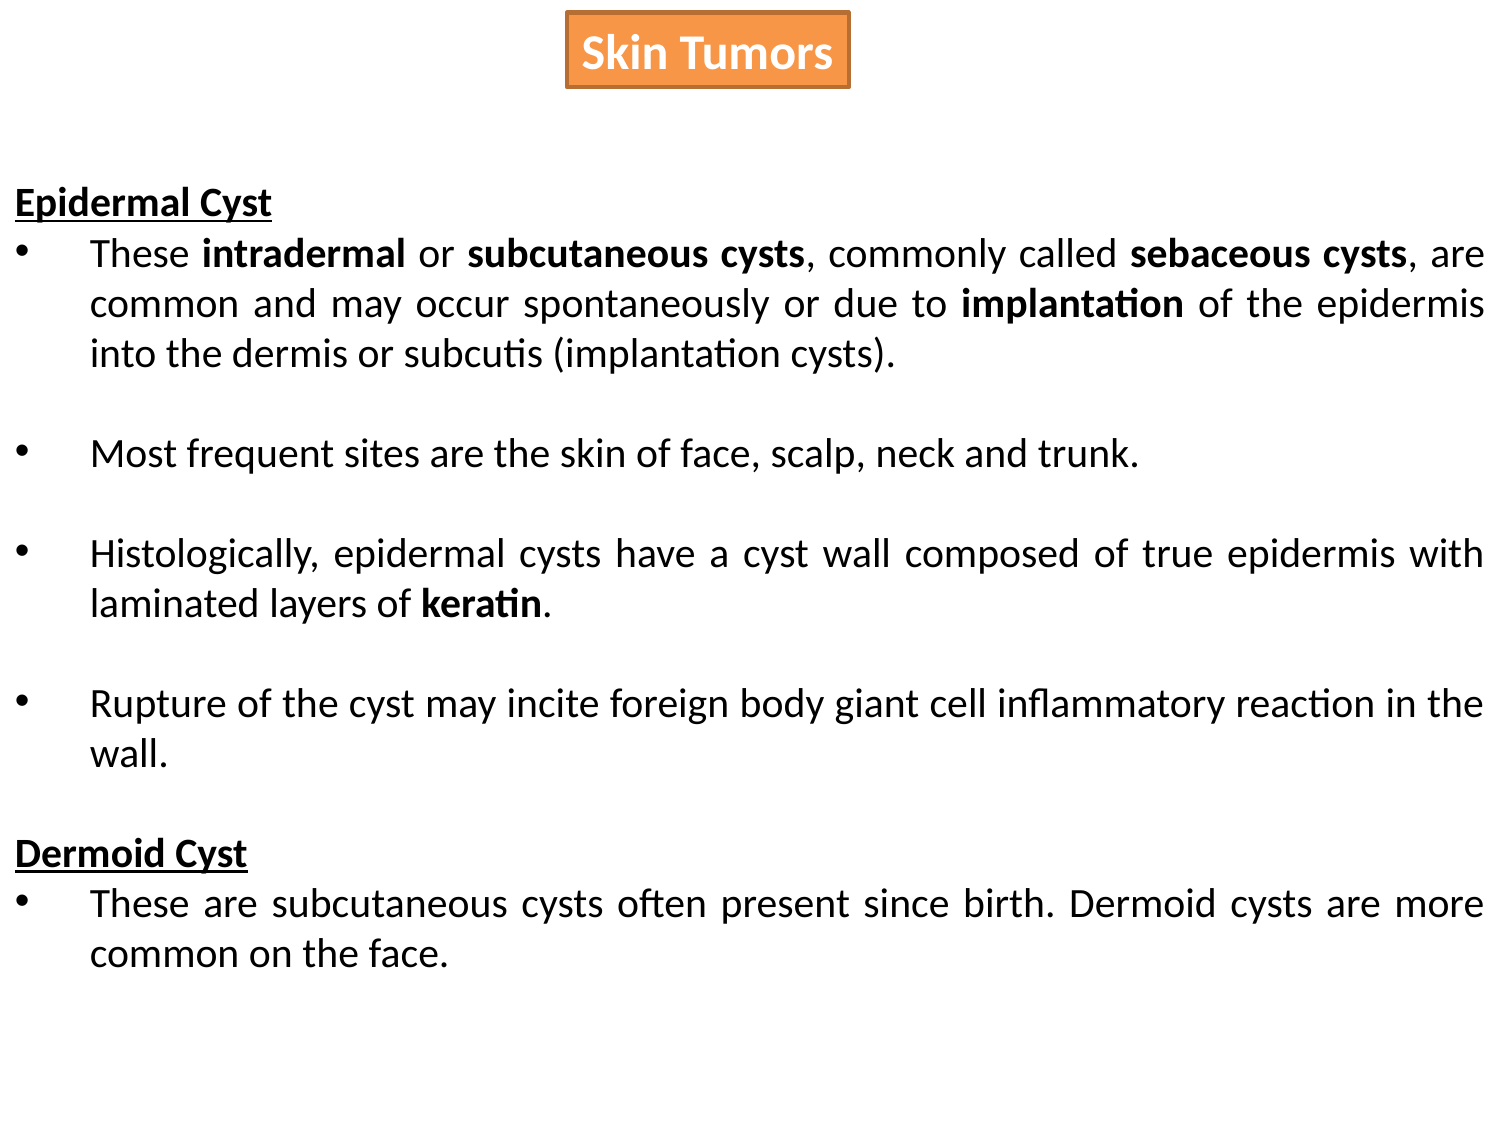

Skin Tumors
Epidermal Cyst
These intradermal or subcutaneous cysts, commonly called sebaceous cysts, are common and may occur spontaneously or due to implantation of the epidermis into the dermis or subcutis (implantation cysts).

Most frequent sites are the skin of face, scalp, neck and trunk.

Histologically, epidermal cysts have a cyst wall composed of true epidermis with laminated layers of keratin.

Rupture of the cyst may incite foreign body giant cell inflammatory reaction in the wall.

Dermoid Cyst
These are subcutaneous cysts often present since birth. Dermoid cysts are more common on the face.